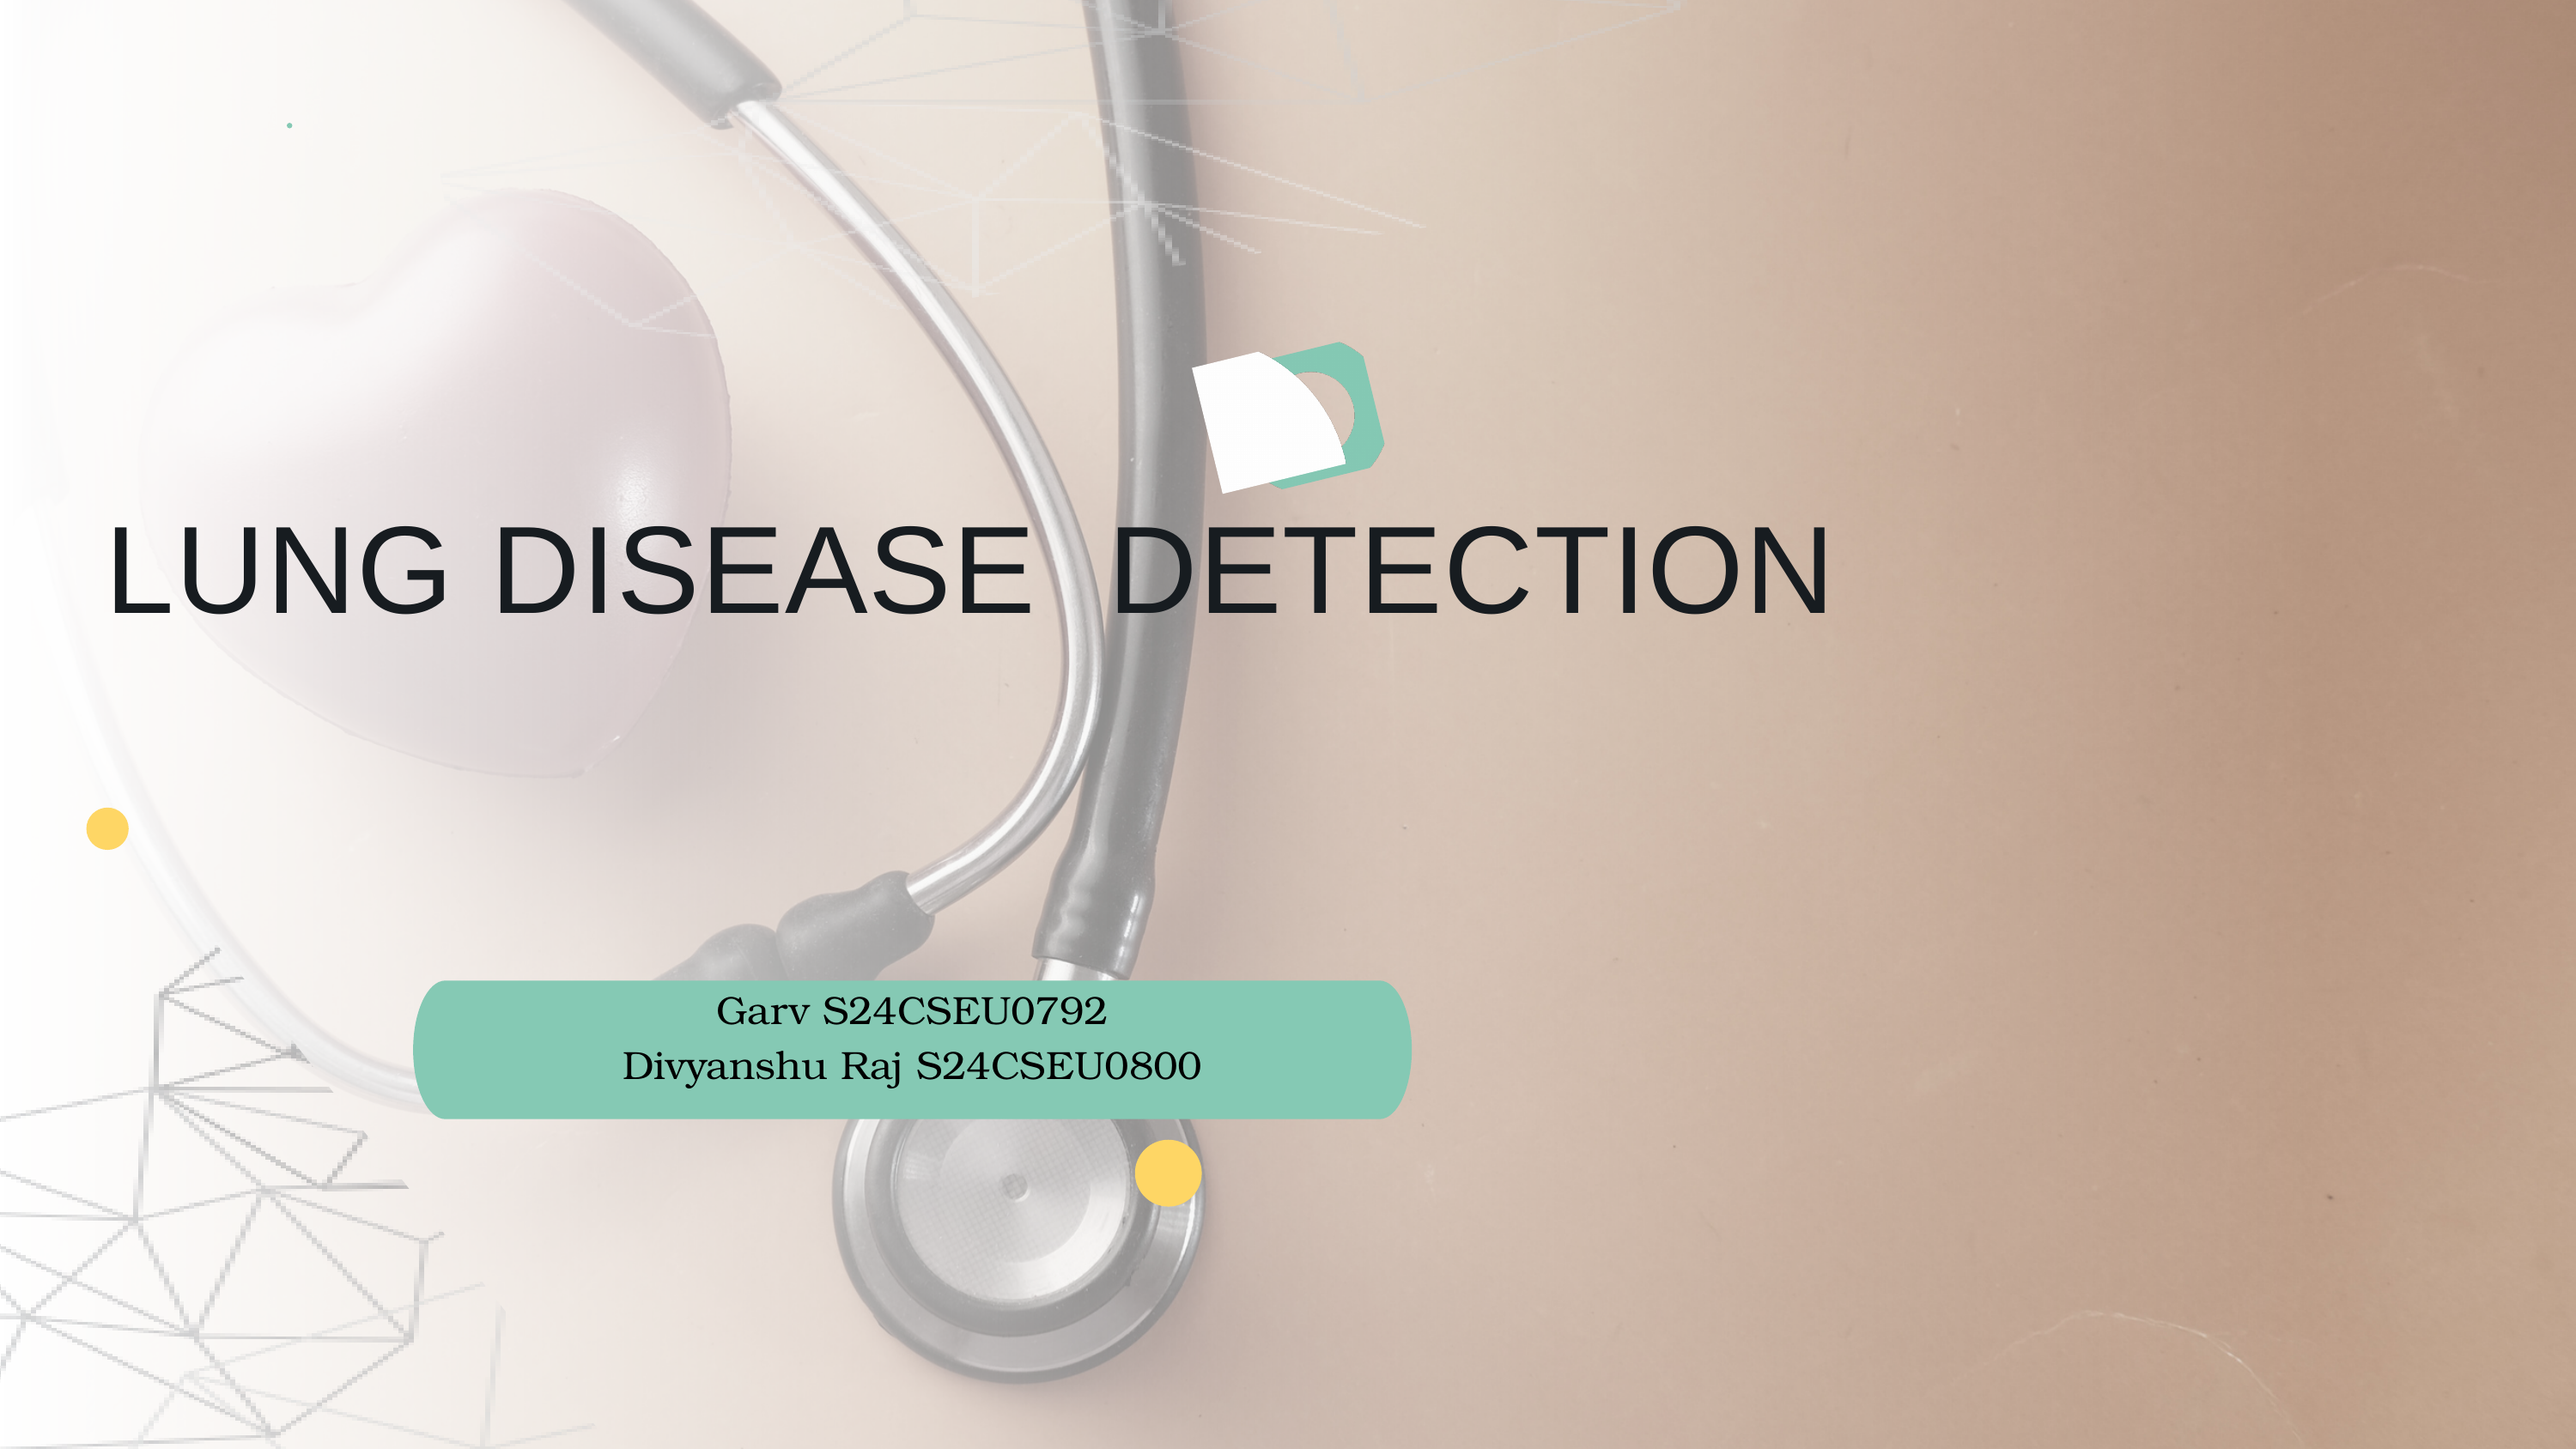

LUNG DISEASE  DETECTION

Garv S24CSEU0792
Divyanshu Raj S24CSEU0800